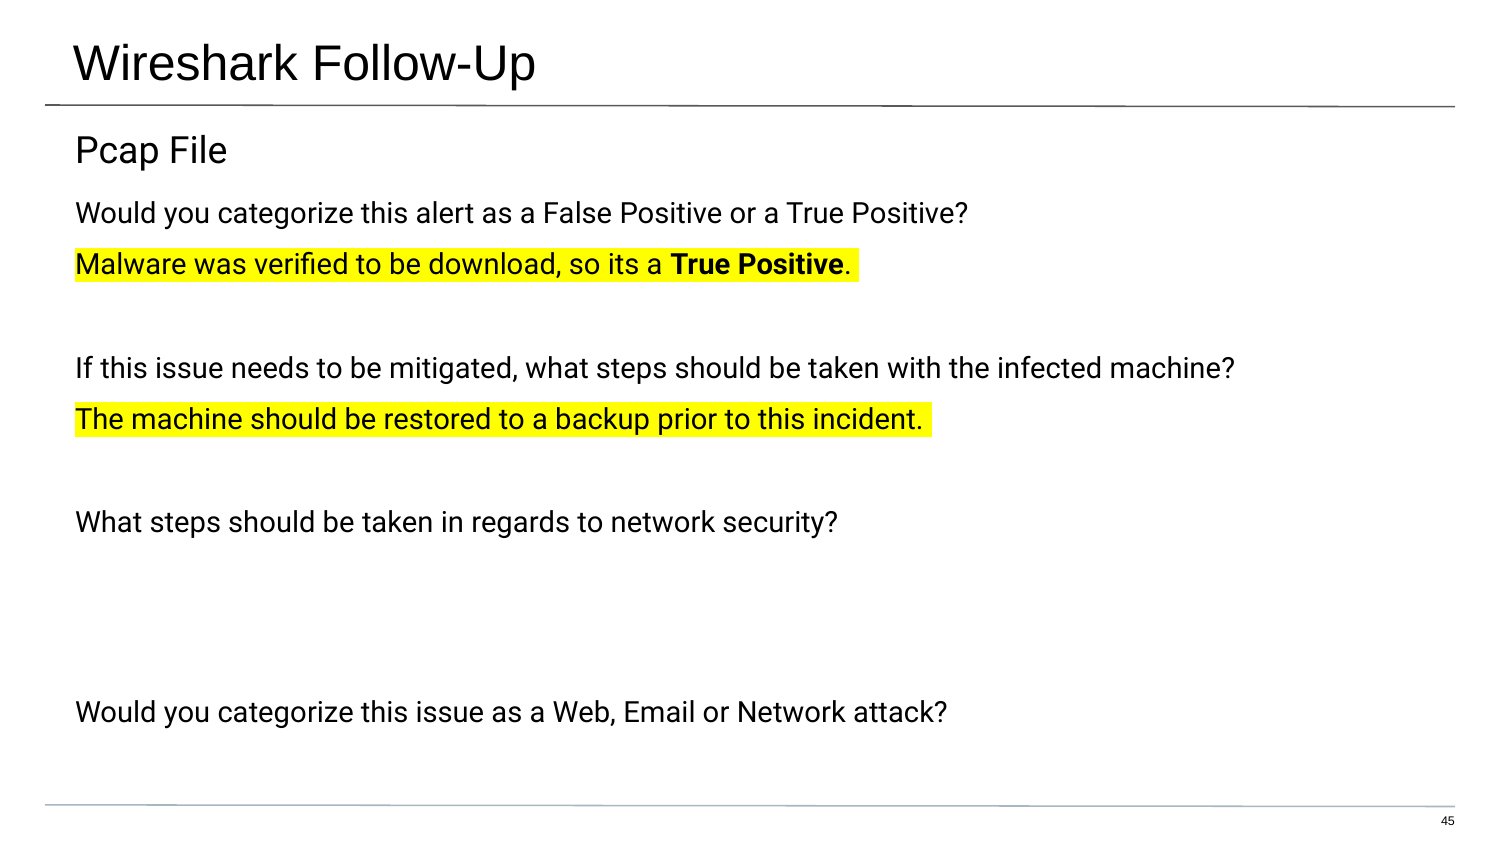

# Wireshark Follow-Up
Pcap File
Would you categorize this alert as a False Positive or a True Positive?
Malware was verified to be download, so its a True Positive.

If this issue needs to be mitigated, what steps should be taken with the infected machine?
The machine should be restored to a backup prior to this incident.

What steps should be taken in regards to network security?

Would you categorize this issue as a Web, Email or Network attack?

45